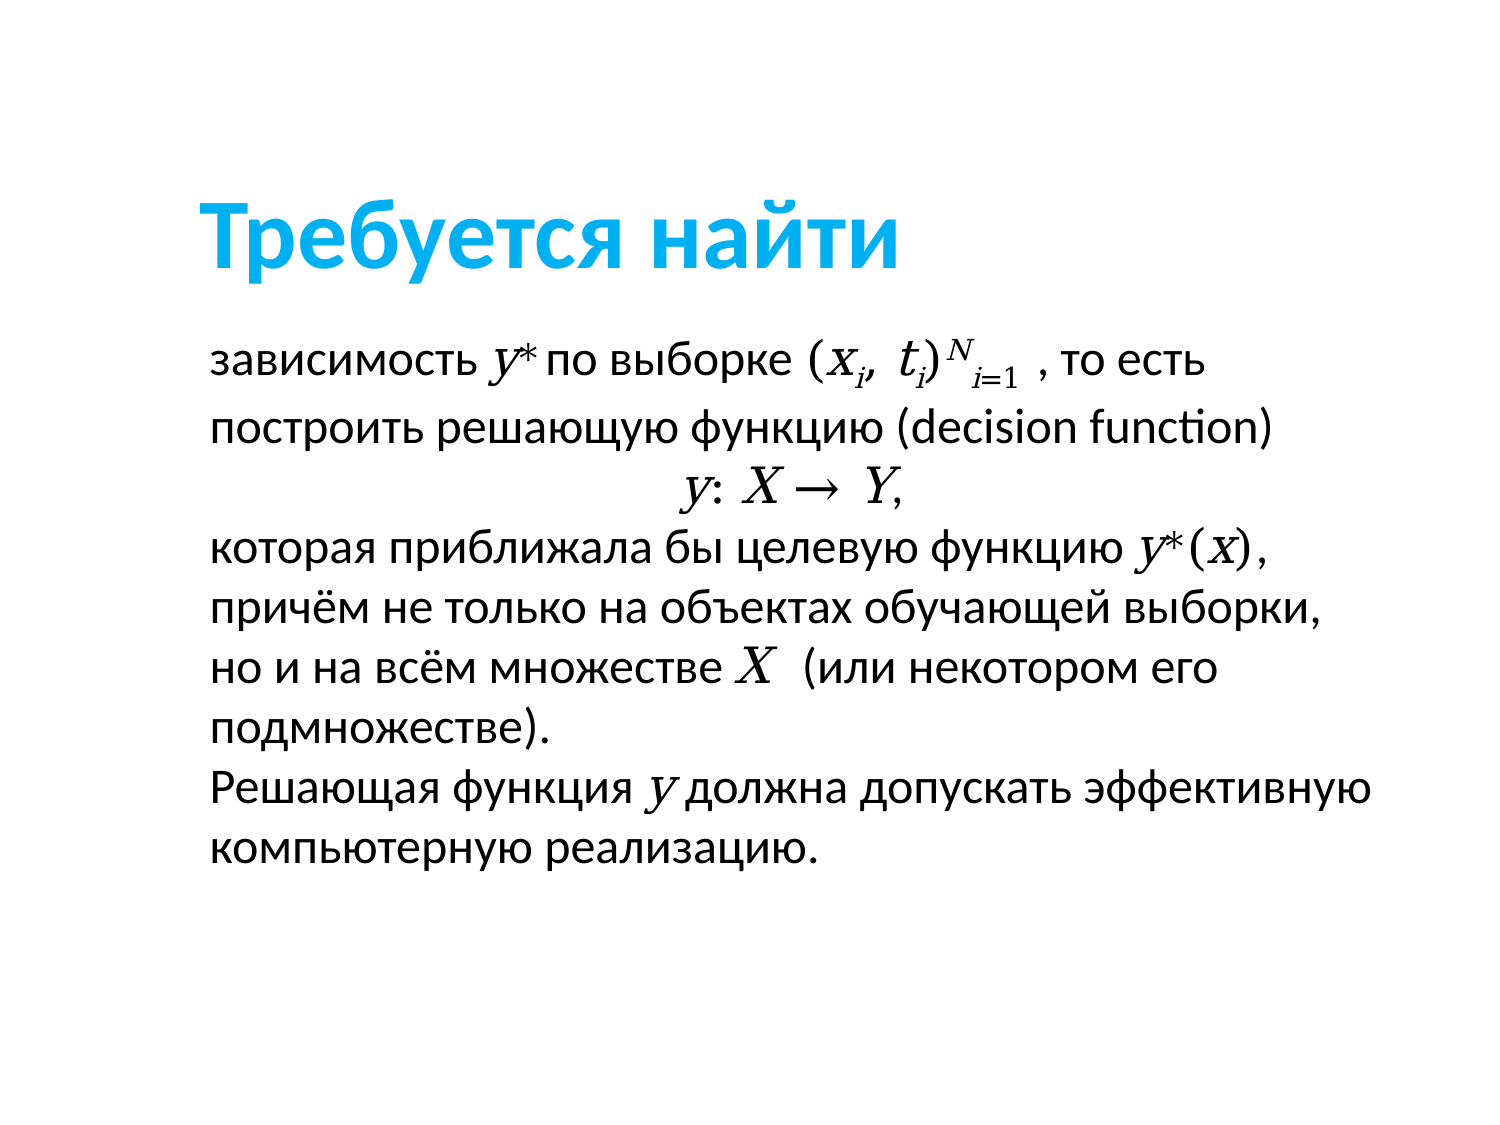

Требуется найти
зависимость y∗ по выборке (xi, ti)Ni=1 , то есть построить решающую функцию (decision function)
y: X → Y,
которая приближала бы целевую функцию y∗(x), причём не только на объектах обучающей выборки, но и на всём множестве X  (или некотором его подмножестве).
Решающая функция y должна допускать эффективную компьютерную реализацию.